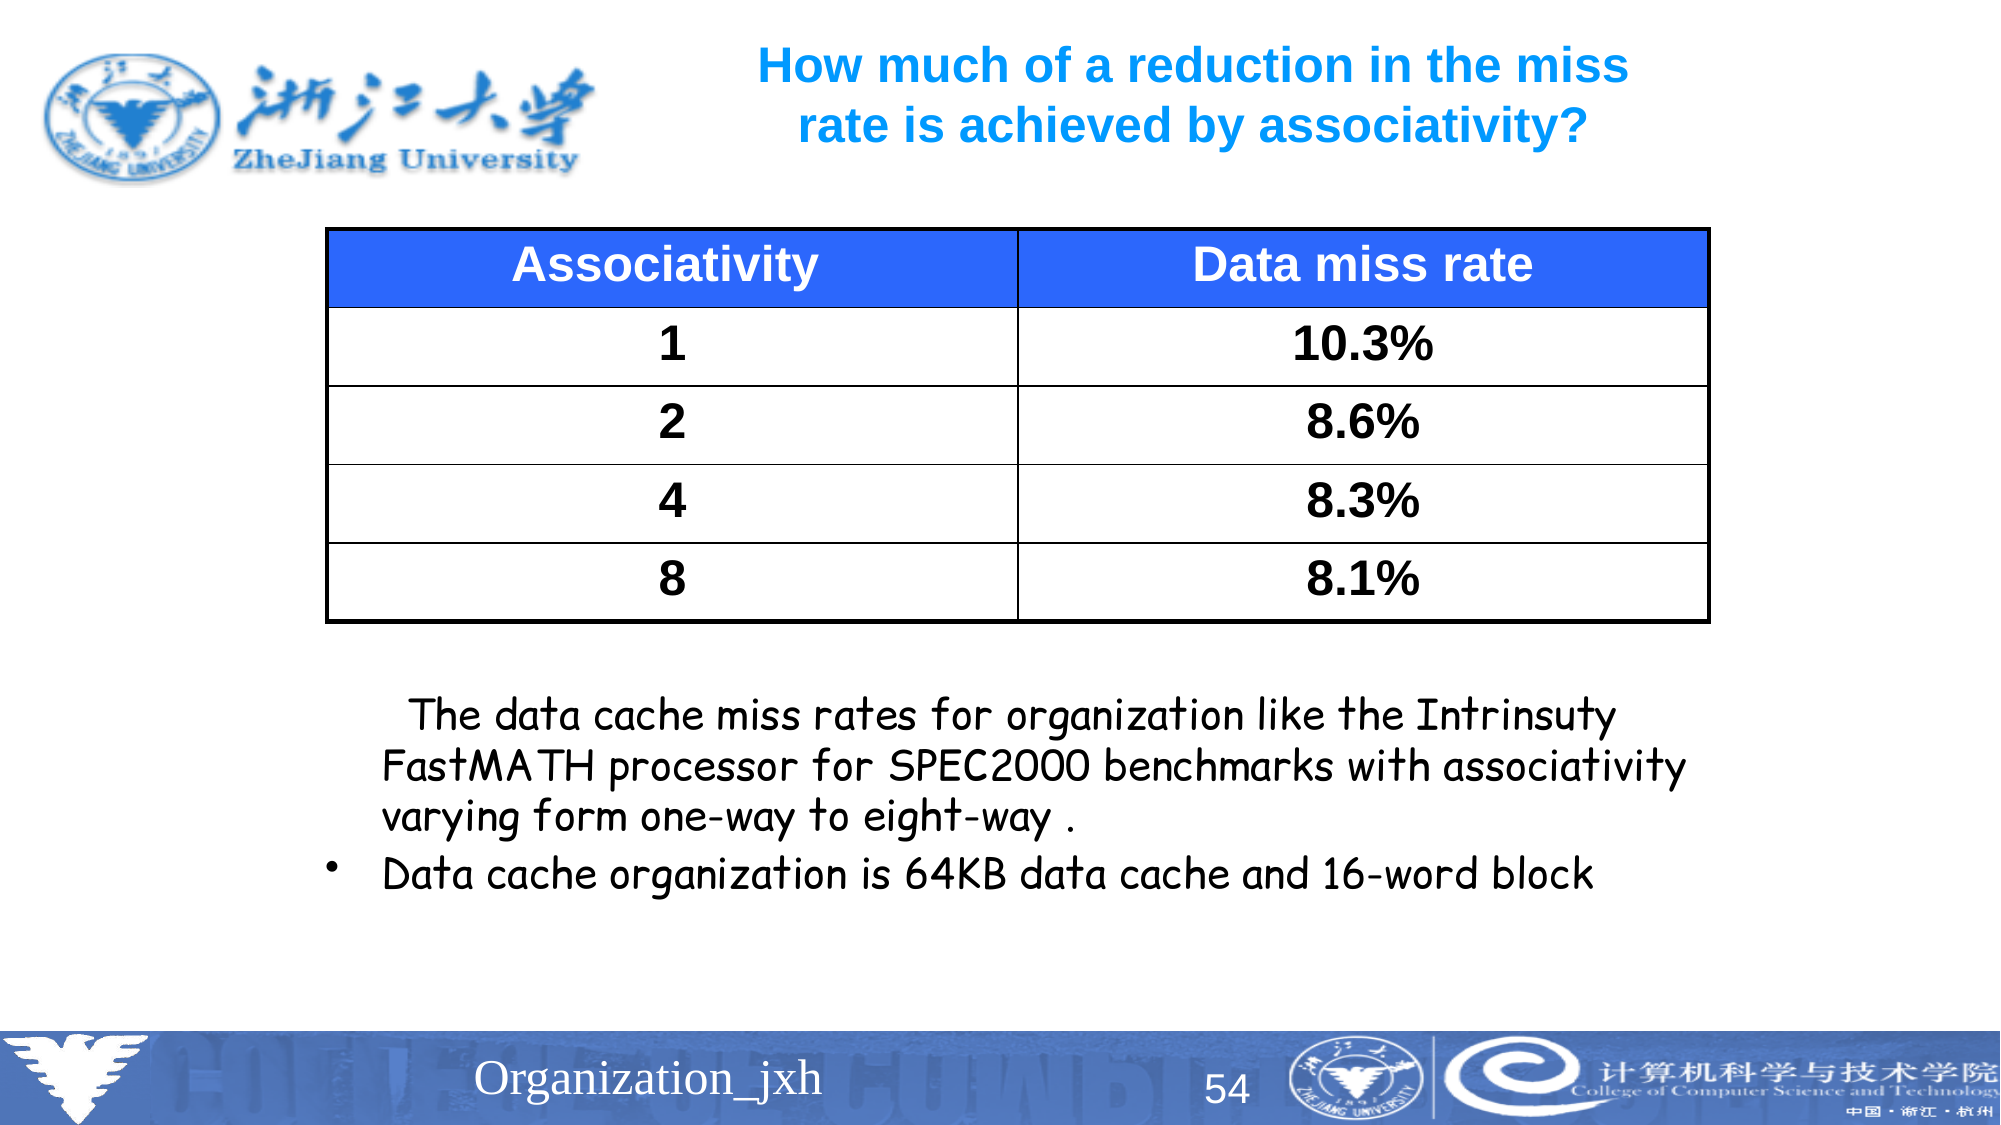

# How much of a reduction in the miss rate is achieved by associativity?
| Associativity | Data miss rate |
| --- | --- |
| 1 | 10.3% |
| 2 | 8.6% |
| 4 | 8.3% |
| 8 | 8.1% |
	  The data cache miss rates for organization like the Intrinsuty FastMATH processor for SPEC2000 benchmarks with associativity varying form one-way to eight-way .
Data cache organization is 64KB data cache and 16-word block